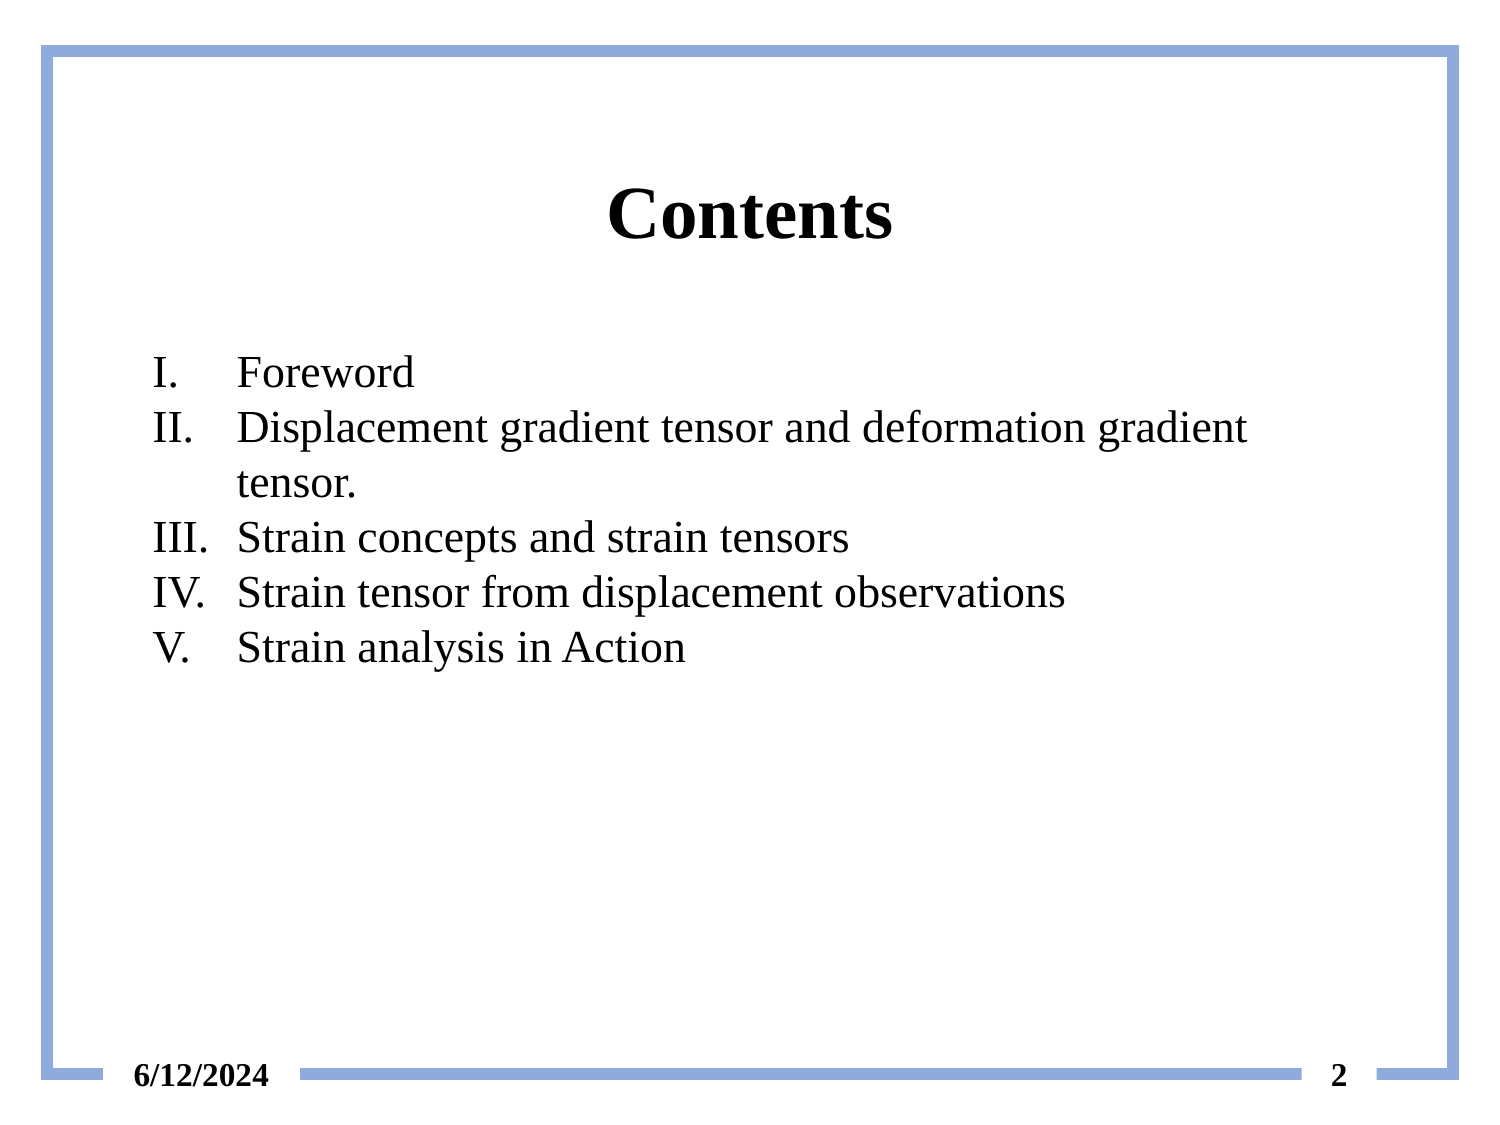

# Contents
Foreword
Displacement gradient tensor and deformation gradient tensor.
Strain concepts and strain tensors
Strain tensor from displacement observations
Strain analysis in Action
6/12/2024
2